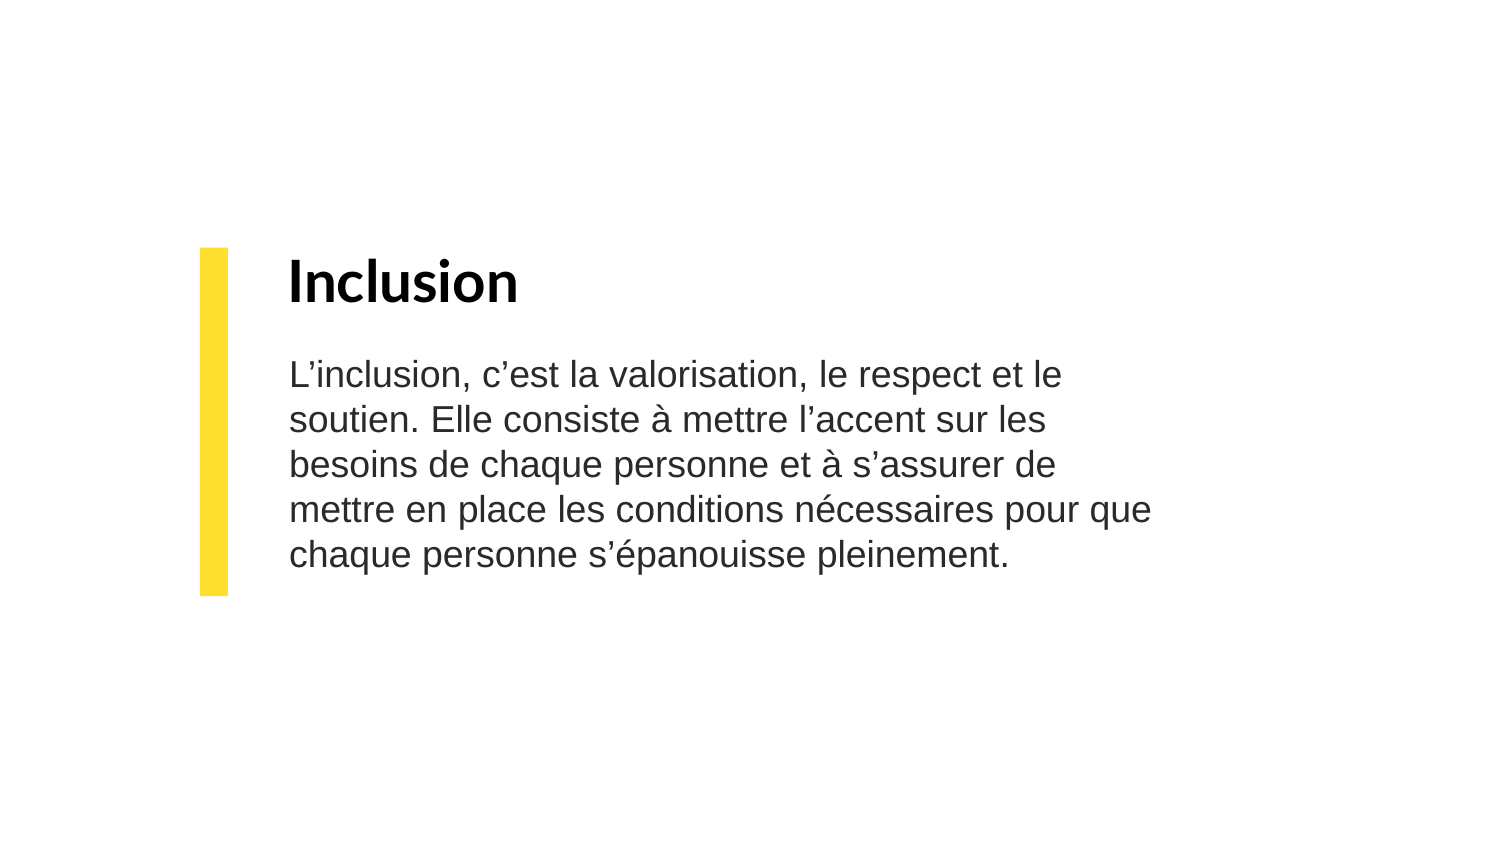

# Inclusion
L’inclusion, c’est la valorisation, le respect et le soutien. Elle consiste à mettre l’accent sur les besoins de chaque personne et à s’assurer de mettre en place les conditions nécessaires pour que chaque personne s’épanouisse pleinement.